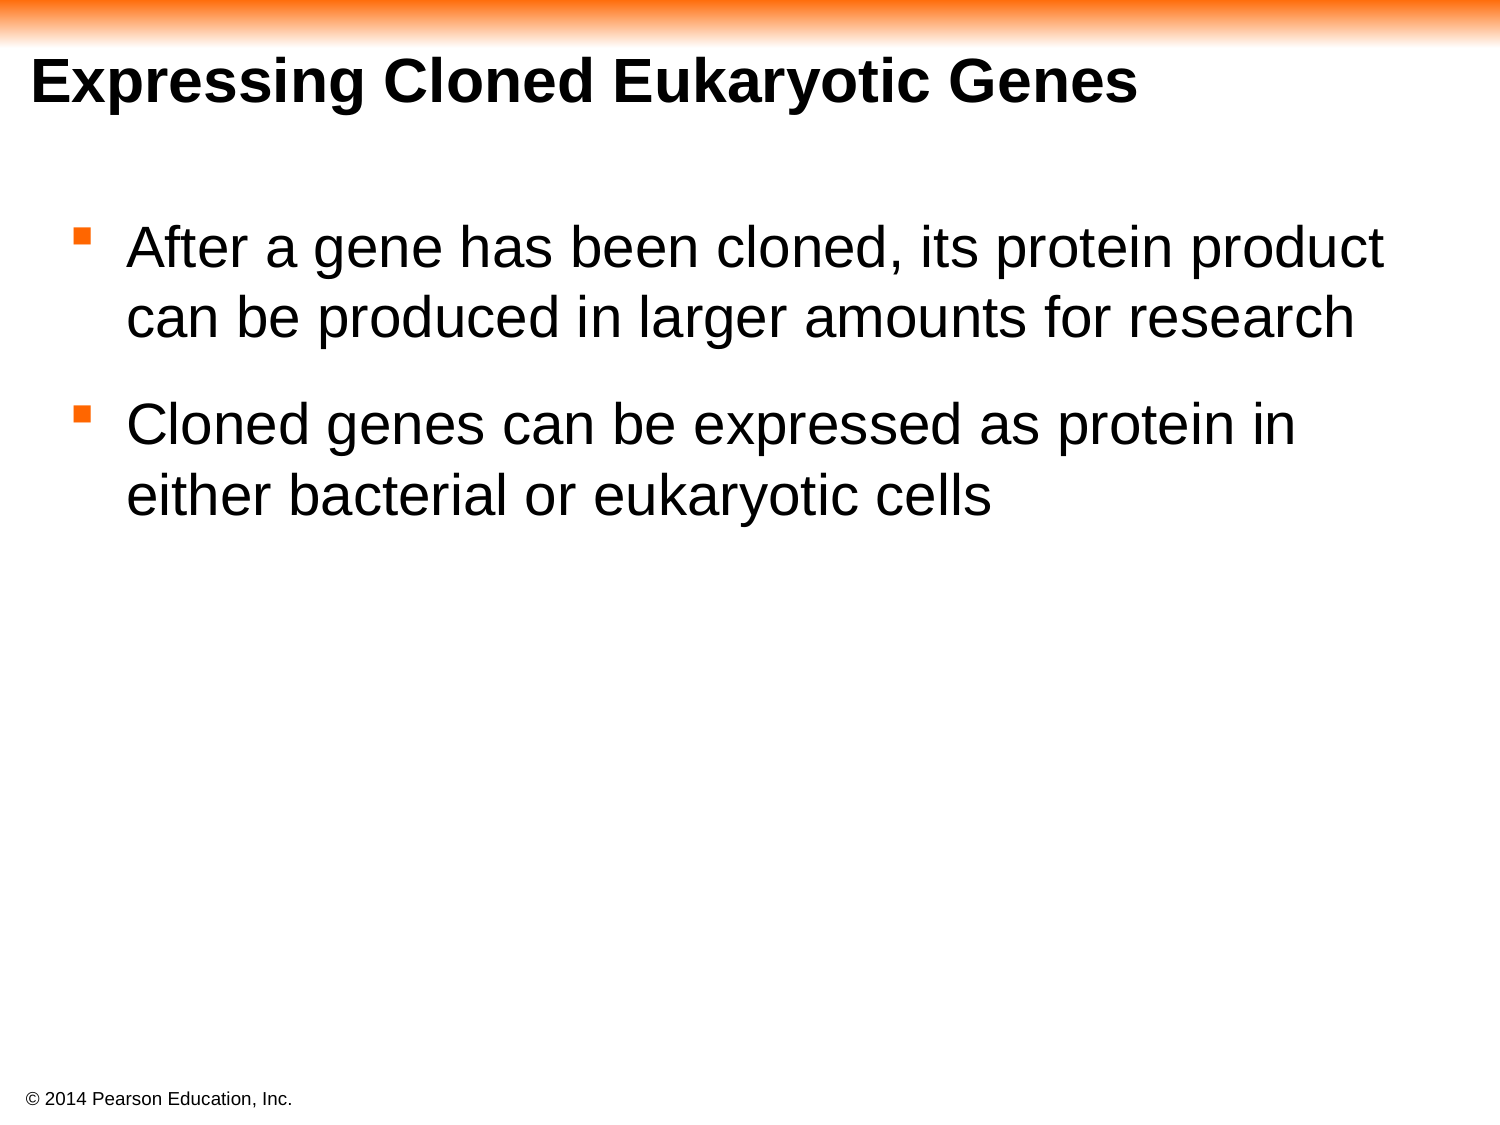

# Expressing Cloned Eukaryotic Genes
After a gene has been cloned, its protein product can be produced in larger amounts for research
Cloned genes can be expressed as protein in either bacterial or eukaryotic cells